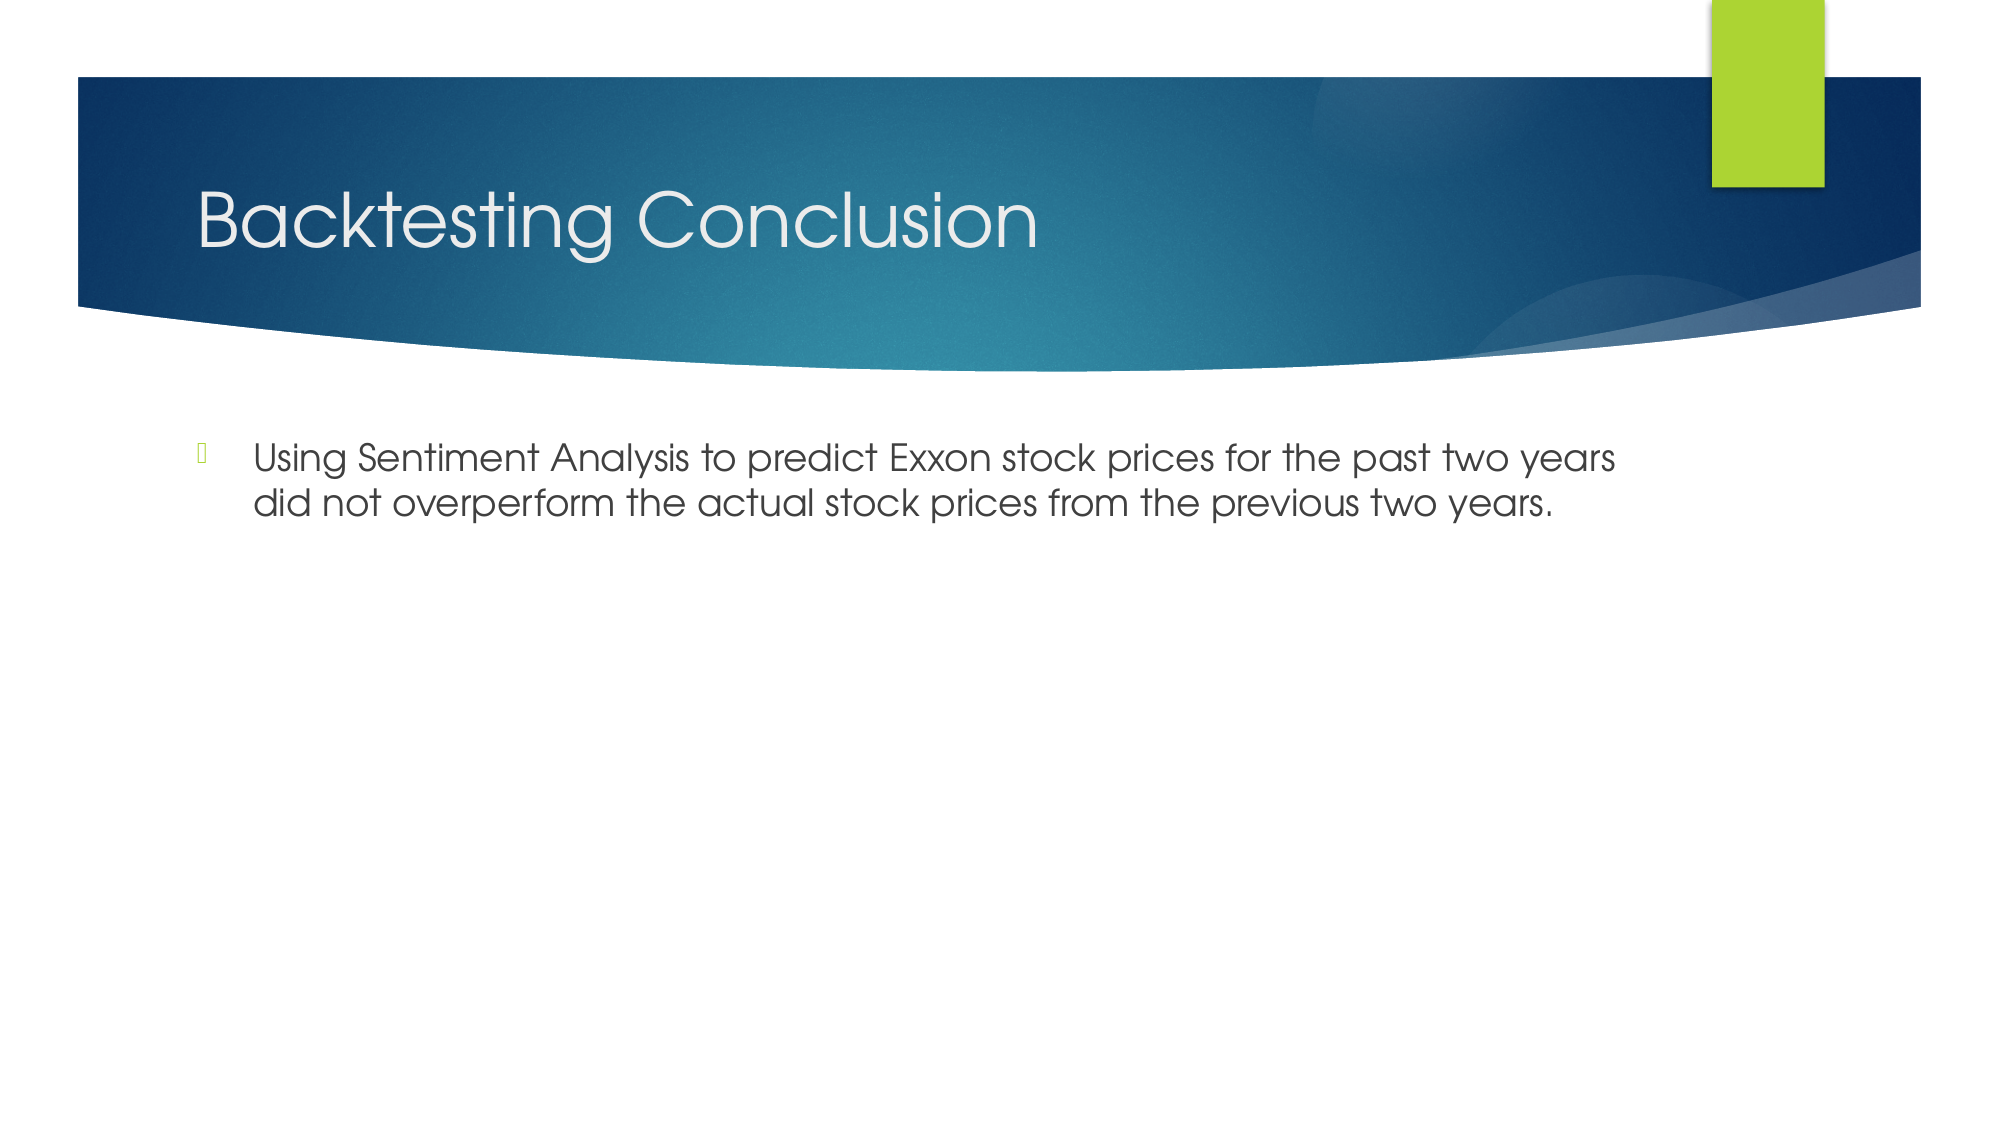

# Backtesting Conclusion
Using Sentiment Analysis to predict Exxon stock prices for the past two years did not overperform the actual stock prices from the previous two years.